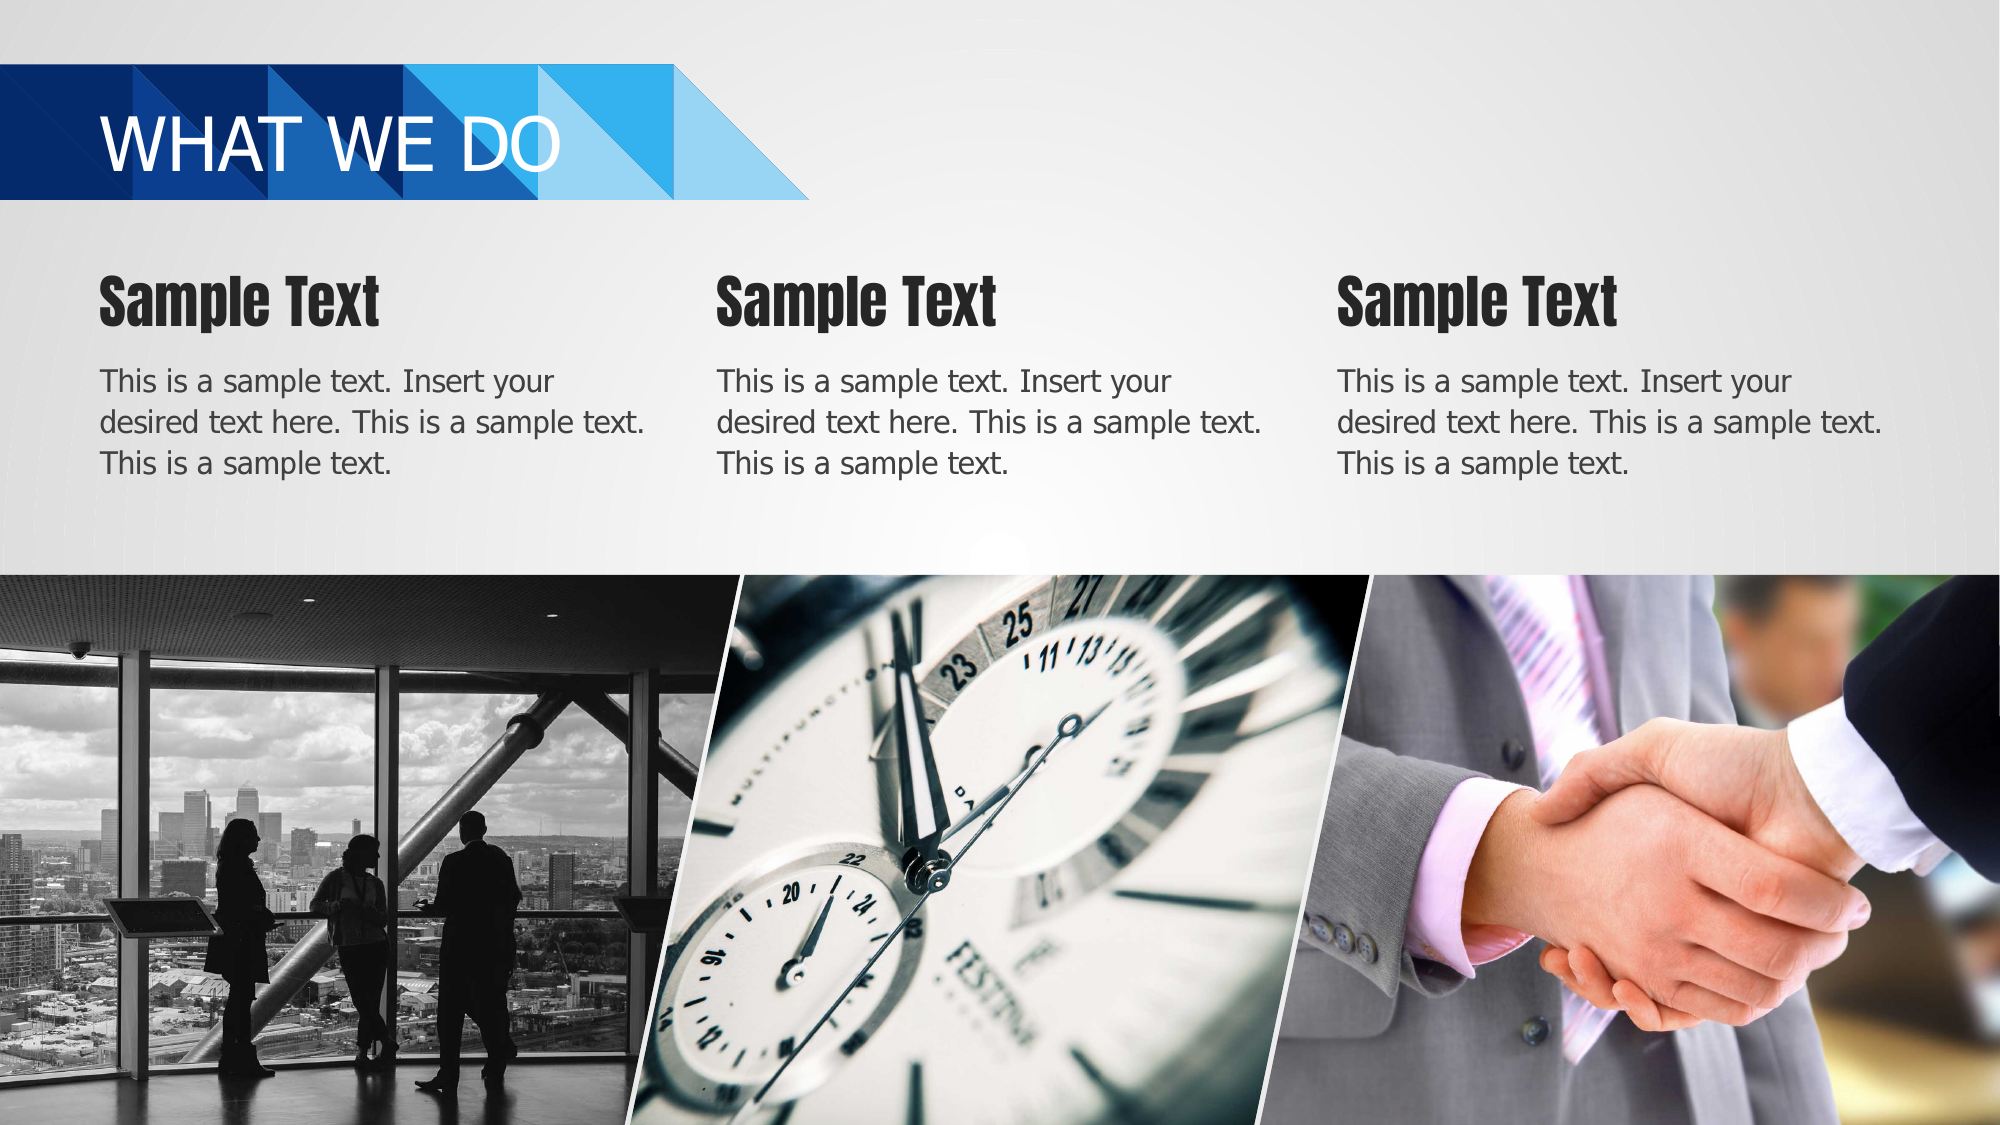

# WHAT WE DO
Sample Text
Sample Text
Sample Text
This is a sample text. Insert your desired text here. This is a sample text. This is a sample text.
This is a sample text. Insert your desired text here. This is a sample text. This is a sample text.
This is a sample text. Insert your desired text here. This is a sample text. This is a sample text.